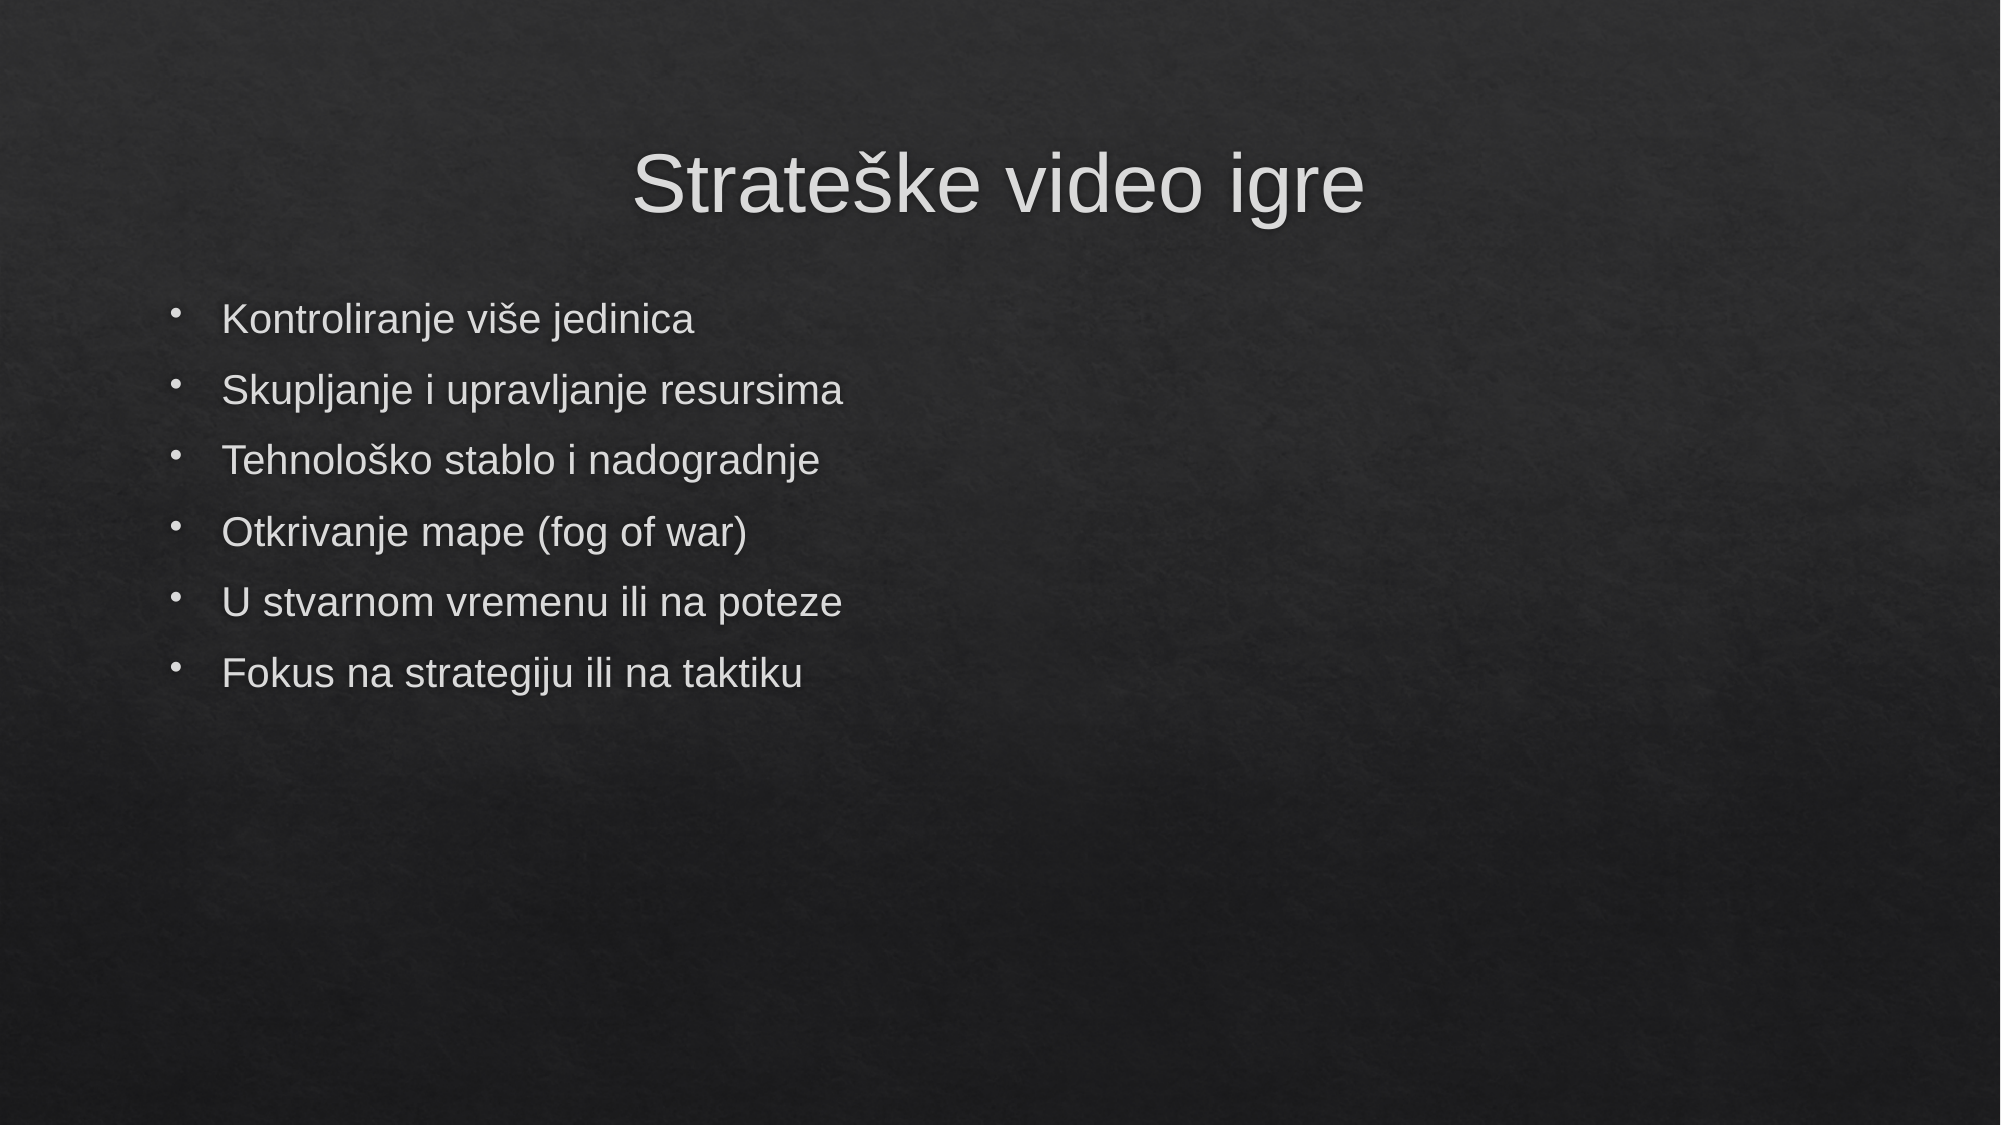

# Strateške video igre
Kontroliranje više jedinica
Skupljanje i upravljanje resursima
Tehnološko stablo i nadogradnje
Otkrivanje mape (fog of war)
U stvarnom vremenu ili na poteze
Fokus na strategiju ili na taktiku